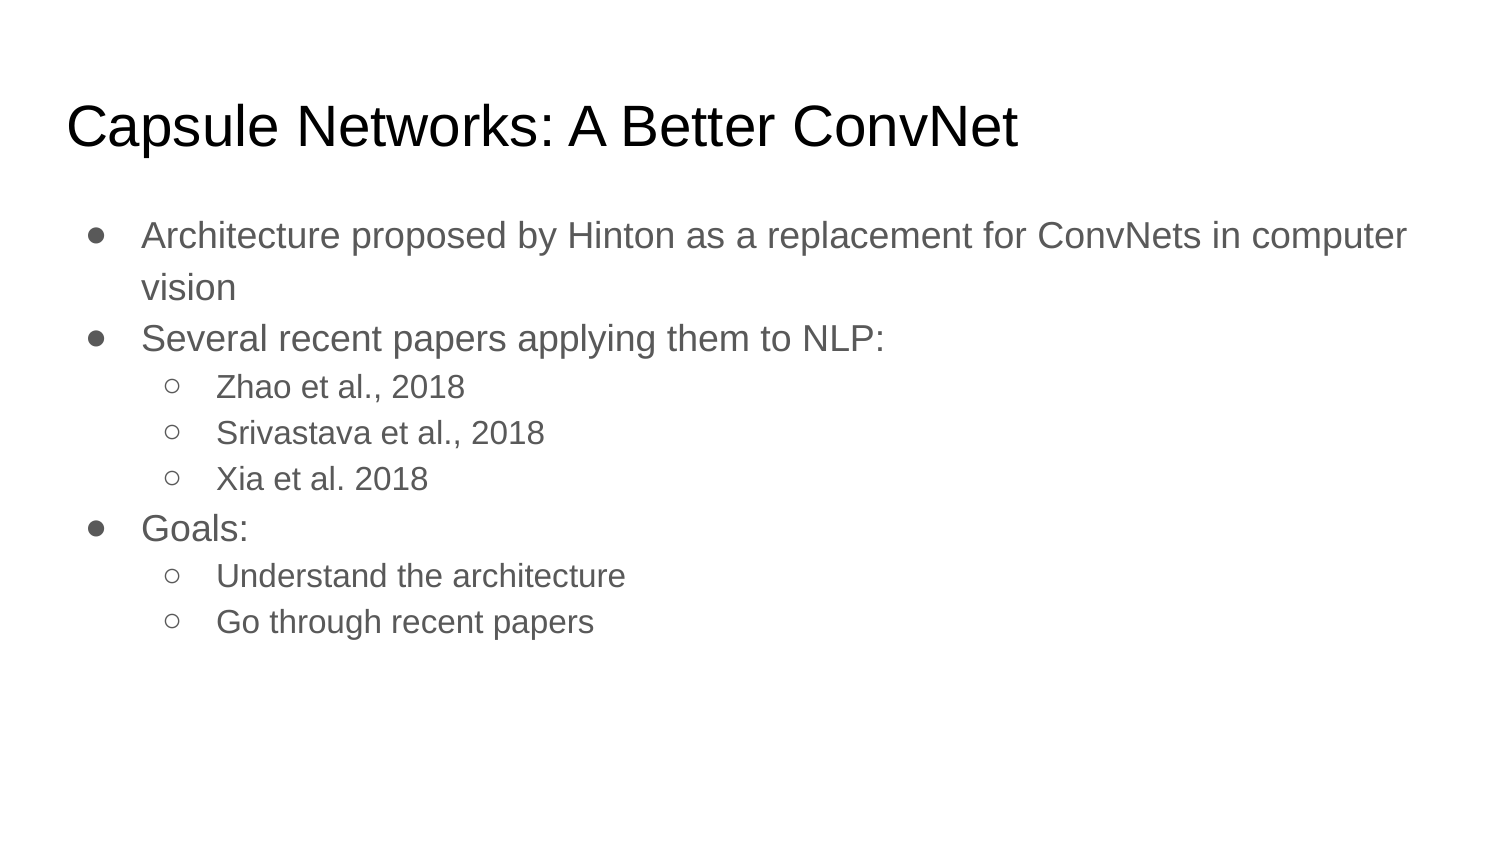

# Capsule Networks: A Better ConvNet
Architecture proposed by Hinton as a replacement for ConvNets in computer vision
Several recent papers applying them to NLP:
Zhao et al., 2018
Srivastava et al., 2018
Xia et al. 2018
Goals:
Understand the architecture
Go through recent papers